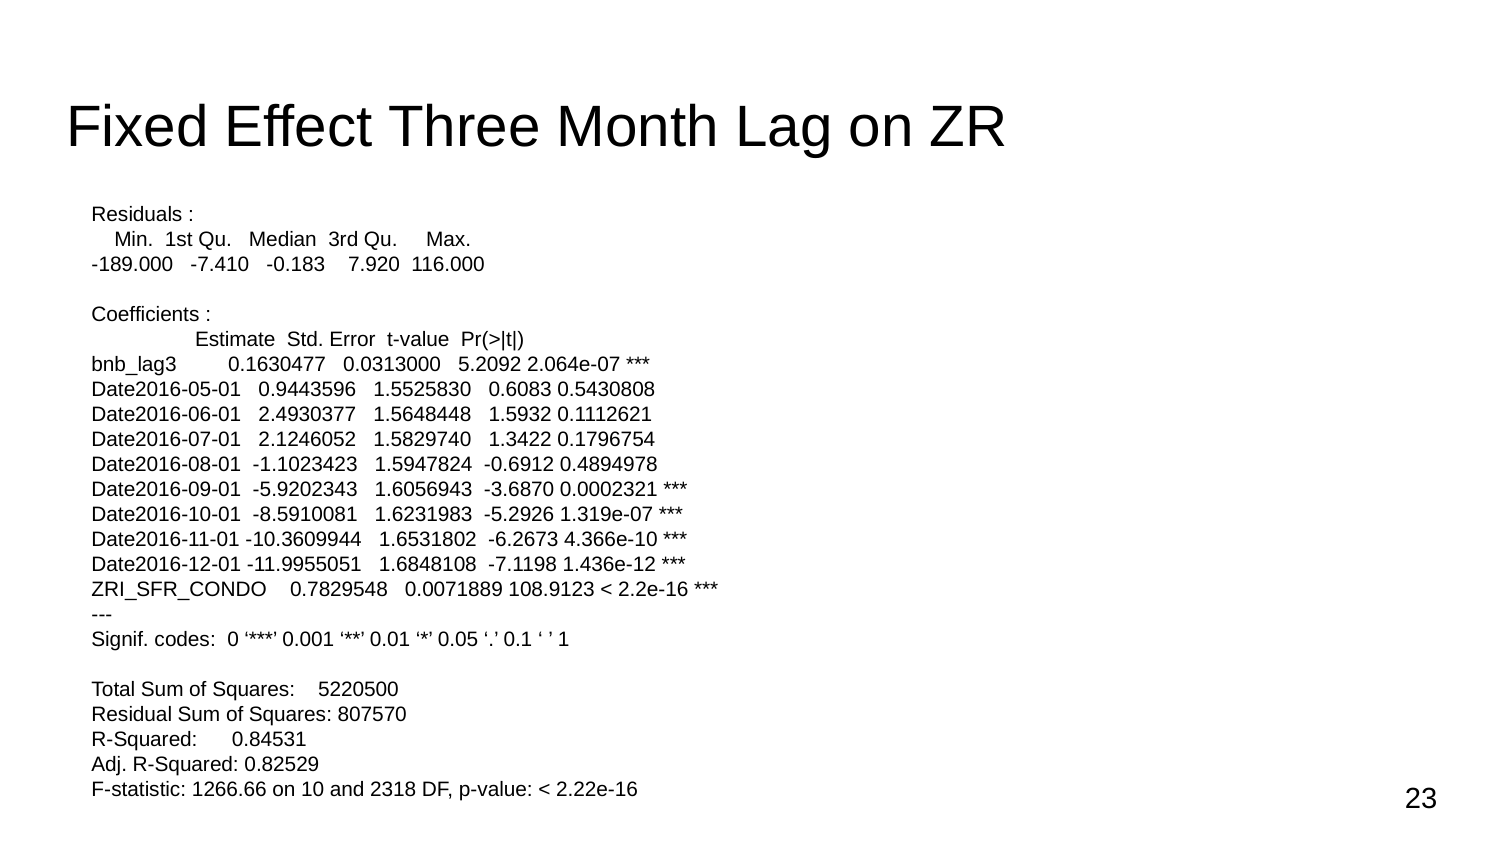

# Fixed Effect Three Month Lag on ZR
Residuals :
    Min.  1st Qu.   Median  3rd Qu.     Max.
-189.000   -7.410   -0.183    7.920  116.000

Coefficients :
                  Estimate  Std. Error  t-value  Pr(>|t|)
bnb_lag3         0.1630477   0.0313000   5.2092 2.064e-07 ***
Date2016-05-01   0.9443596   1.5525830   0.6083 0.5430808
Date2016-06-01   2.4930377   1.5648448   1.5932 0.1112621
Date2016-07-01   2.1246052   1.5829740   1.3422 0.1796754
Date2016-08-01  -1.1023423   1.5947824  -0.6912 0.4894978
Date2016-09-01  -5.9202343   1.6056943  -3.6870 0.0002321 ***
Date2016-10-01  -8.5910081   1.6231983  -5.2926 1.319e-07 ***
Date2016-11-01 -10.3609944   1.6531802  -6.2673 4.366e-10 ***
Date2016-12-01 -11.9955051   1.6848108  -7.1198 1.436e-12 ***
ZRI_SFR_CONDO    0.7829548   0.0071889 108.9123 < 2.2e-16 ***
---
Signif. codes:  0 ‘***’ 0.001 ‘**’ 0.01 ‘*’ 0.05 ‘.’ 0.1 ‘ ’ 1

Total Sum of Squares:    5220500
Residual Sum of Squares: 807570
R-Squared:      0.84531
Adj. R-Squared: 0.82529
F-statistic: 1266.66 on 10 and 2318 DF, p-value: < 2.22e-16

23